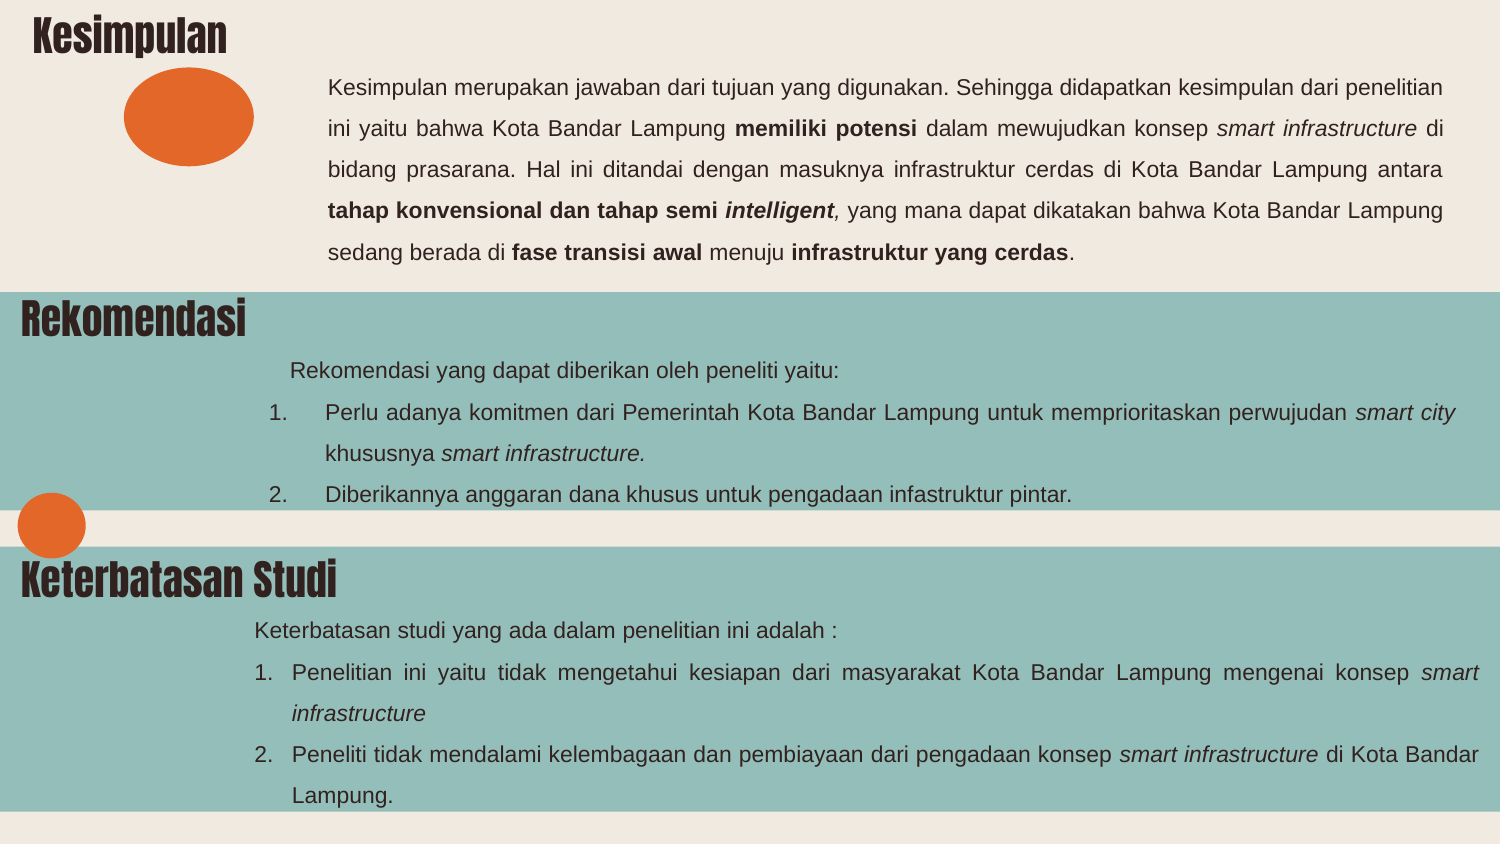

# Kesimpulan
Kesimpulan merupakan jawaban dari tujuan yang digunakan. Sehingga didapatkan kesimpulan dari penelitian ini yaitu bahwa Kota Bandar Lampung memiliki potensi dalam mewujudkan konsep smart infrastructure di bidang prasarana. Hal ini ditandai dengan masuknya infrastruktur cerdas di Kota Bandar Lampung antara tahap konvensional dan tahap semi intelligent, yang mana dapat dikatakan bahwa Kota Bandar Lampung sedang berada di fase transisi awal menuju infrastruktur yang cerdas.

Rekomendasi

Rekomendasi yang dapat diberikan oleh peneliti yaitu:
Perlu adanya komitmen dari Pemerintah Kota Bandar Lampung untuk memprioritaskan perwujudan smart city khususnya smart infrastructure.
Diberikannya anggaran dana khusus untuk pengadaan infastruktur pintar.

Keterbatasan Studi

Keterbatasan studi yang ada dalam penelitian ini adalah :
Penelitian ini yaitu tidak mengetahui kesiapan dari masyarakat Kota Bandar Lampung mengenai konsep smart infrastructure
Peneliti tidak mendalami kelembagaan dan pembiayaan dari pengadaan konsep smart infrastructure di Kota Bandar Lampung.